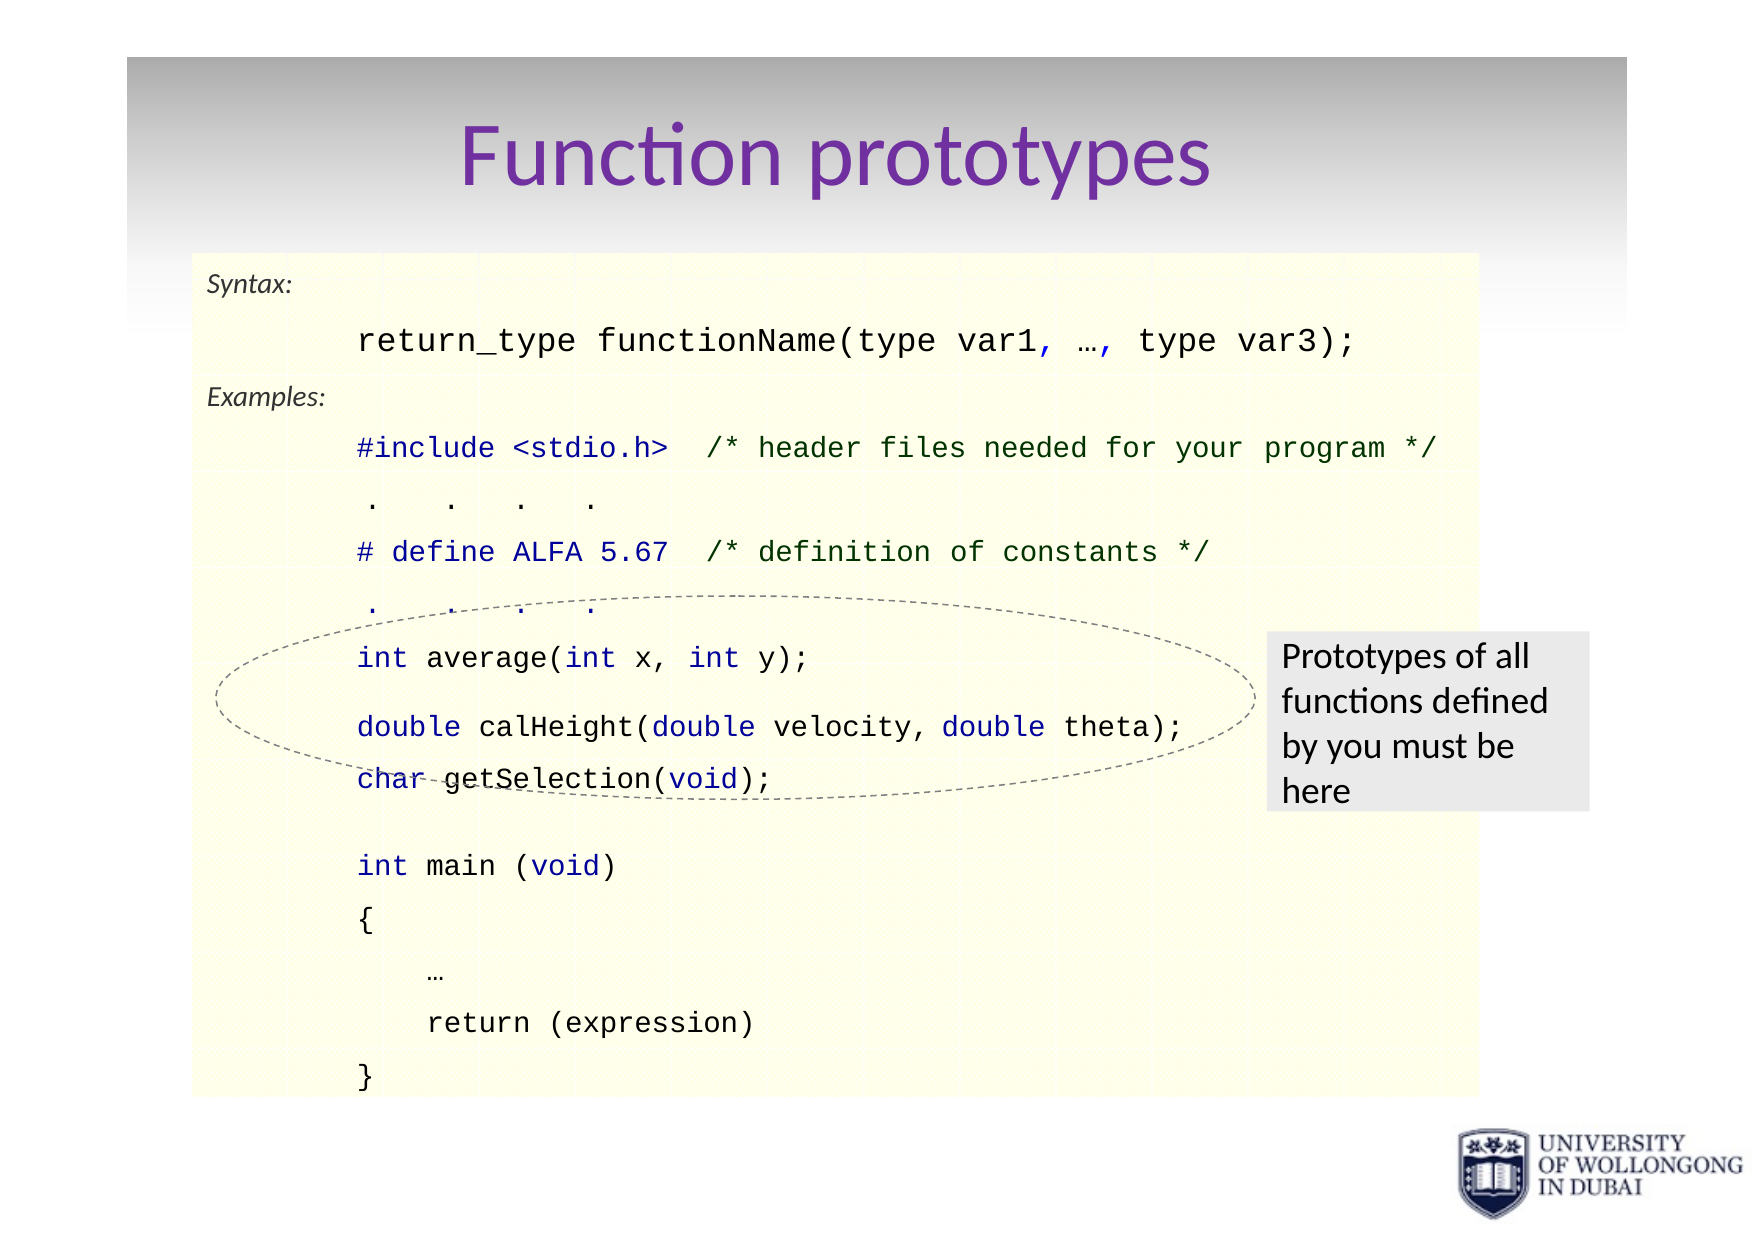

# Function prototypes

Syntax:
return_type functionName(type var1, …, type var3);
Examples:
#include <stdio.h>
.	.	.	.
# define ALFA 5.67
.	.	.	.
int average(int x,
/* header files needed for your
program */
/* definition
of constants */

Prototypes of all functions defined by you must be here
int y);
double calHeight(double velocity, char getSelection(void);
double theta);
int main (void)
{
…
return (expression)
}